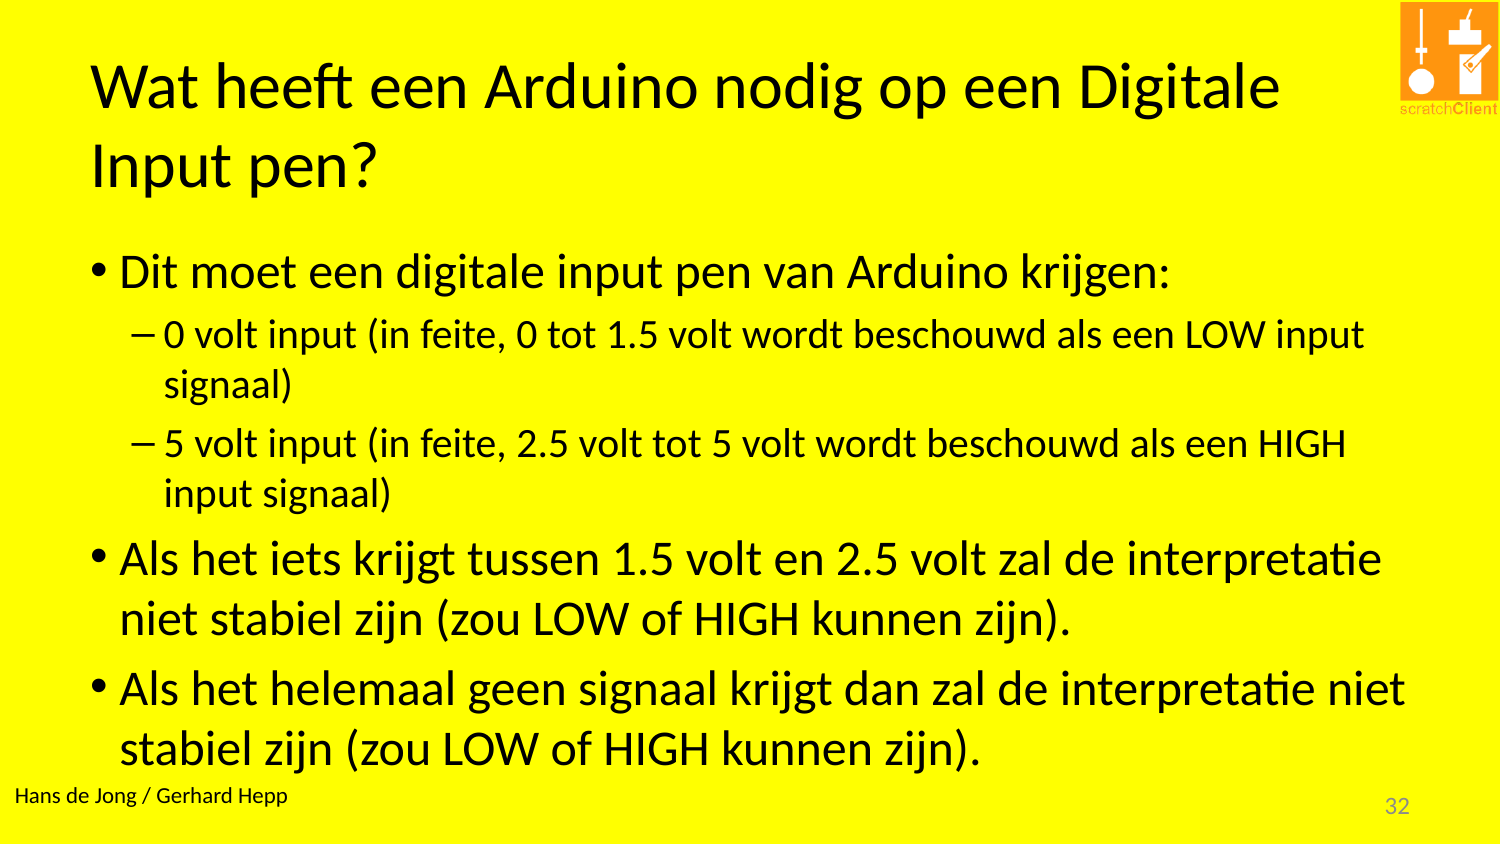

# Wat heeft een Arduino nodig op een Digitale Input pen?
Dit moet een digitale input pen van Arduino krijgen:
0 volt input (in feite, 0 tot 1.5 volt wordt beschouwd als een LOW input signaal)
5 volt input (in feite, 2.5 volt tot 5 volt wordt beschouwd als een HIGH input signaal)
Als het iets krijgt tussen 1.5 volt en 2.5 volt zal de interpretatie niet stabiel zijn (zou LOW of HIGH kunnen zijn).
Als het helemaal geen signaal krijgt dan zal de interpretatie niet stabiel zijn (zou LOW of HIGH kunnen zijn).
32